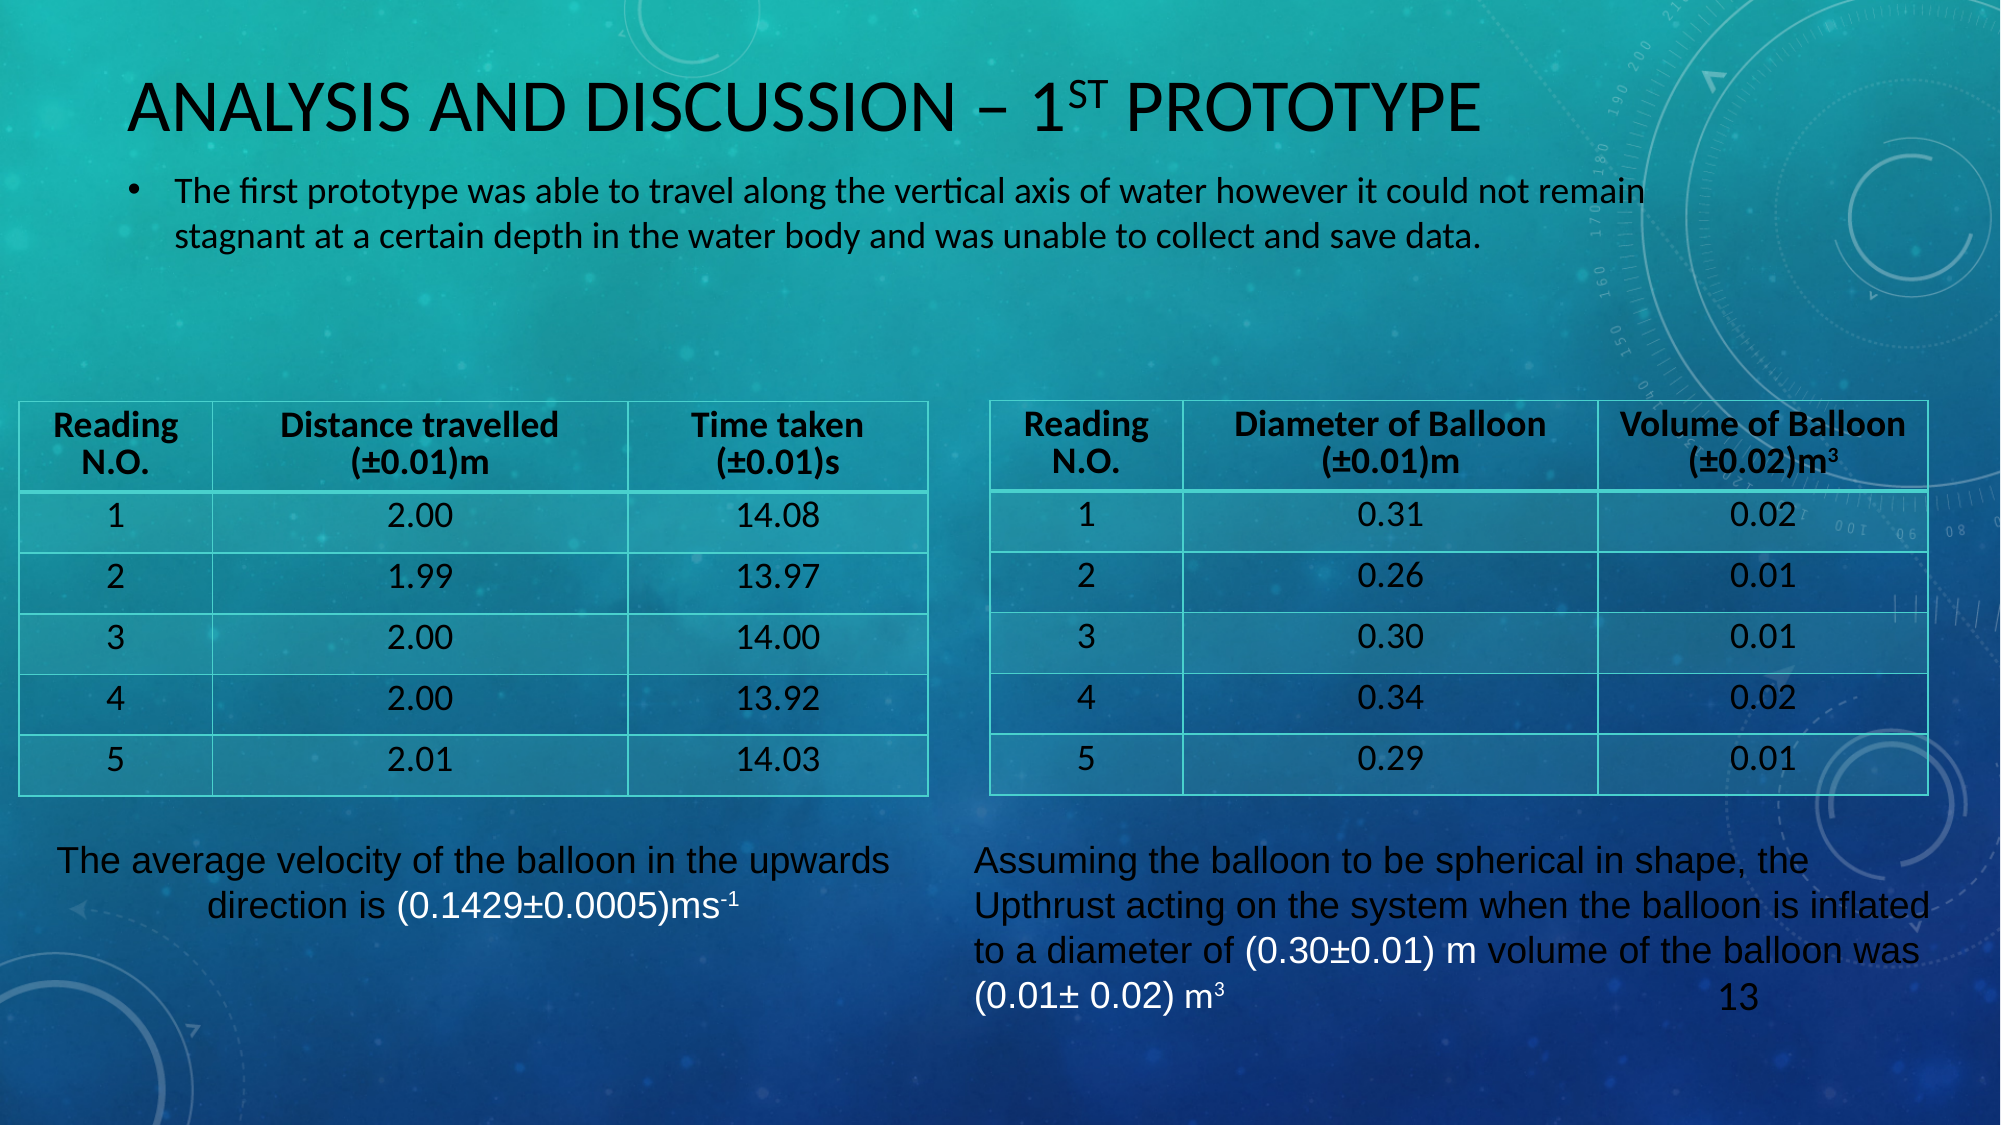

# Analysis AND DISCUSSION – 1st prototype
The first prototype was able to travel along the vertical axis of water however it could not remain stagnant at a certain depth in the water body and was unable to collect and save data.
| Reading N.O. | Diameter of Balloon (±0.01)m | Volume of Balloon (±0.02)m3 |
| --- | --- | --- |
| 1 | 0.31 | 0.02 |
| 2 | 0.26 | 0.01 |
| 3 | 0.30 | 0.01 |
| 4 | 0.34 | 0.02 |
| 5 | 0.29 | 0.01 |
| Reading N.O. | Distance travelled (±0.01)m | Time taken (±0.01)s |
| --- | --- | --- |
| 1 | 2.00 | 14.08 |
| 2 | 1.99 | 13.97 |
| 3 | 2.00 | 14.00 |
| 4 | 2.00 | 13.92 |
| 5 | 2.01 | 14.03 |
Assuming the balloon to be spherical in shape, the Upthrust acting on the system when the balloon is inflated to a diameter of (0.30±0.01) m volume of the balloon was (0.01± 0.02) m3
The average velocity of the balloon in the upwards direction is (0.1429±0.0005)ms-1
13